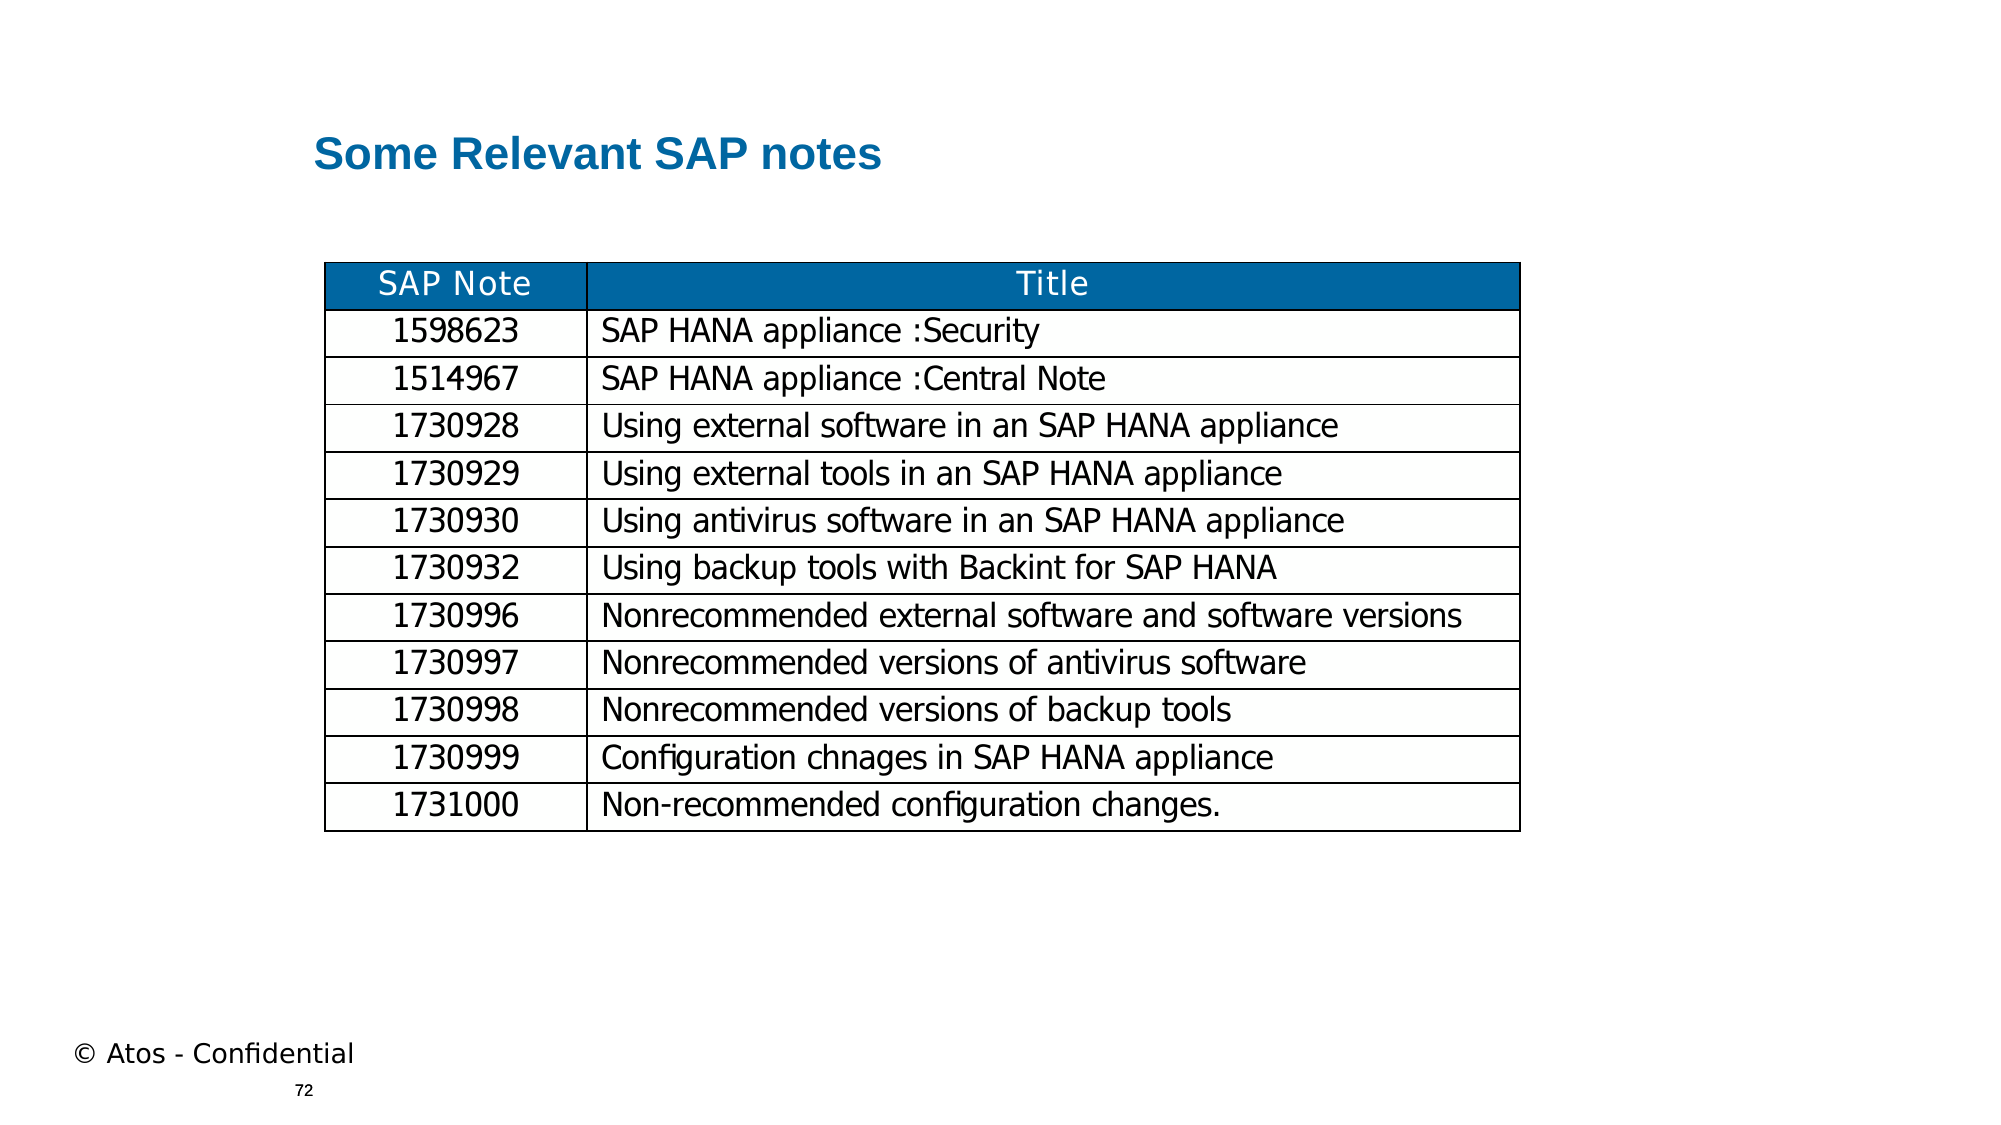

Some Relevant SAP notes
| SAP Note | Title |
| --- | --- |
| 1598623 | SAP HANA appliance :Security |
| 1514967 | SAP HANA appliance :Central Note |
| 1730928 | Using external software in an SAP HANA appliance |
| 1730929 | Using external tools in an SAP HANA appliance |
| 1730930 | Using antivirus software in an SAP HANA appliance |
| 1730932 | Using backup tools with Backint for SAP HANA |
| 1730996 | Nonrecommended external software and software versions |
| 1730997 | Nonrecommended versions of antivirus software |
| 1730998 | Nonrecommended versions of backup tools |
| 1730999 | Configuration chnages in SAP HANA appliance |
| 1731000 | Non-recommended configuration changes. |

72
72